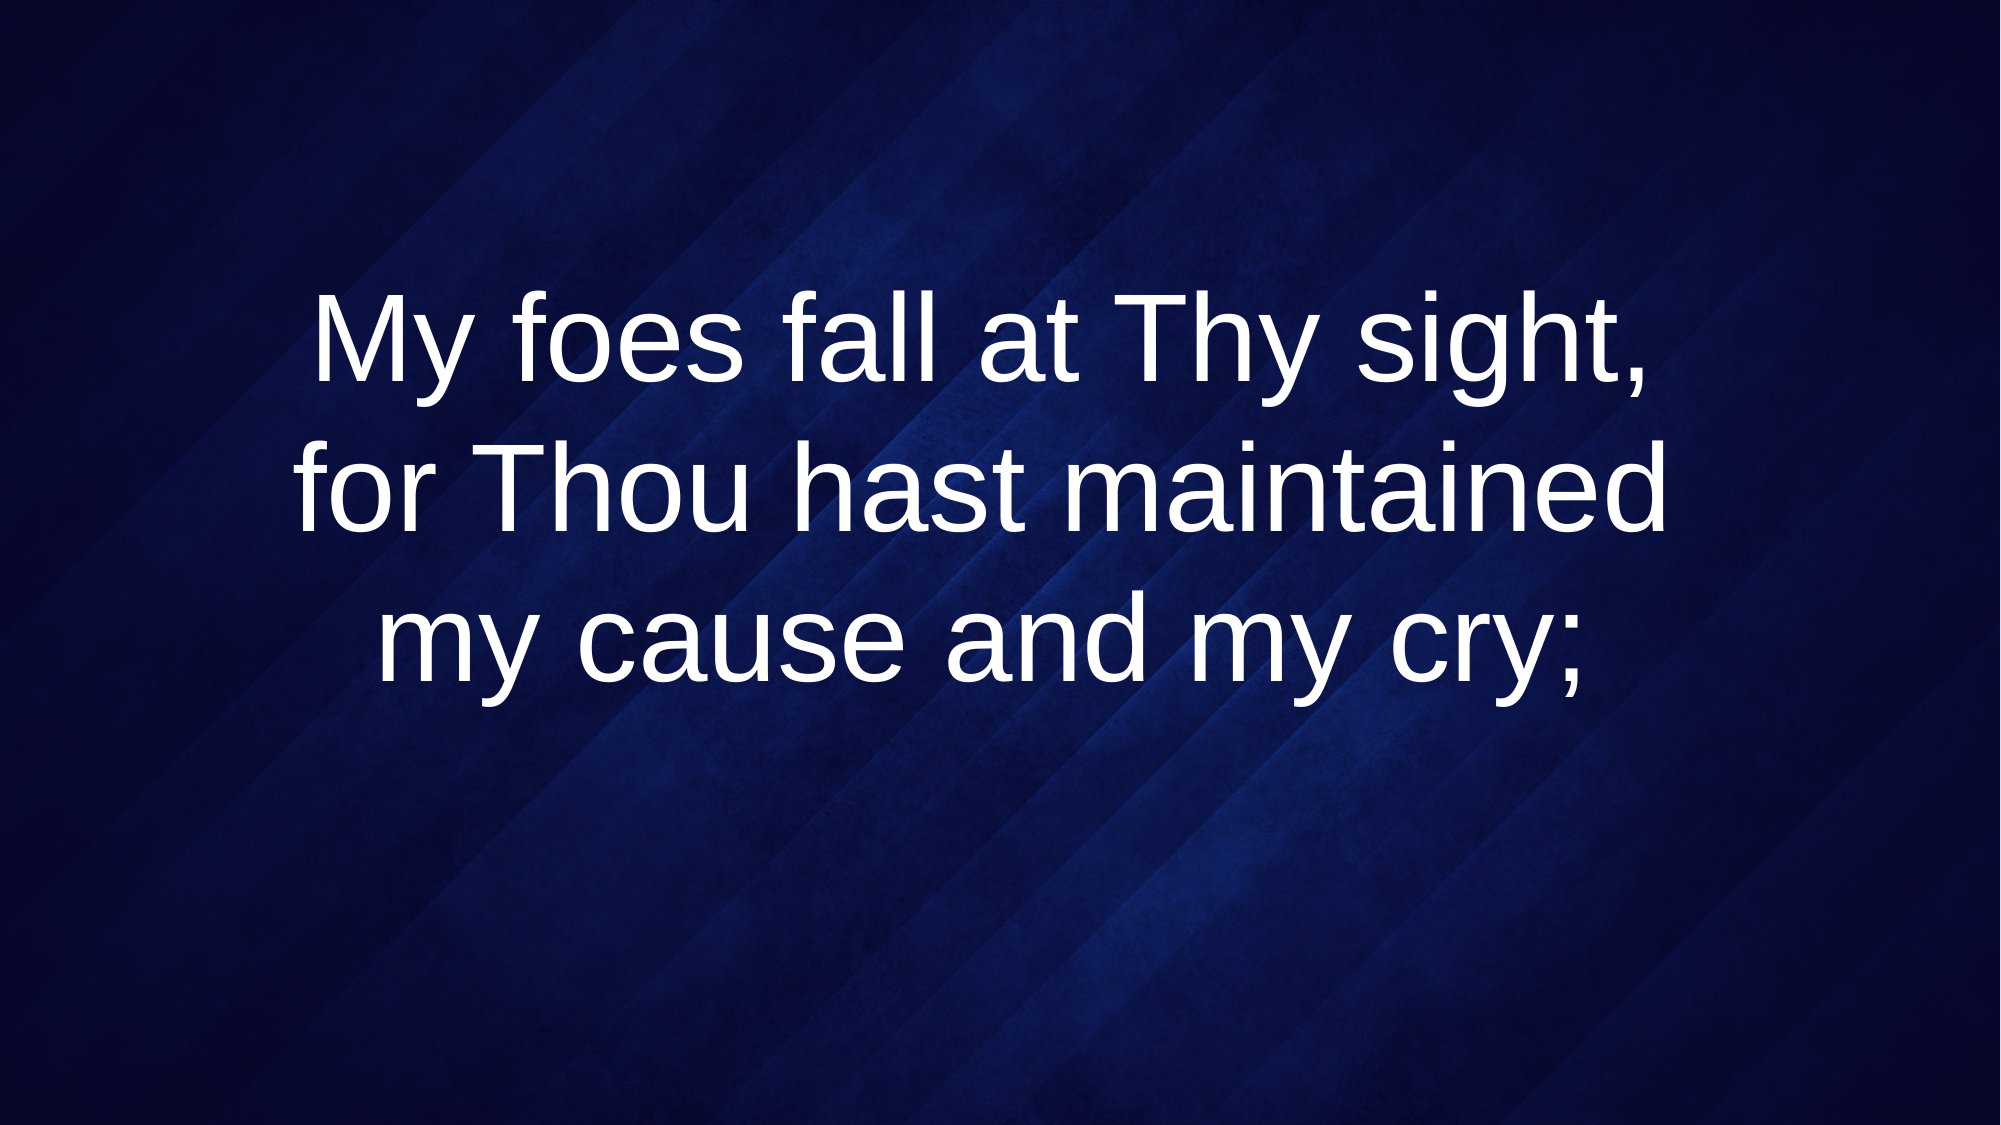

# My foes fall at Thy sight, for Thou hast maintained my cause and my cry;